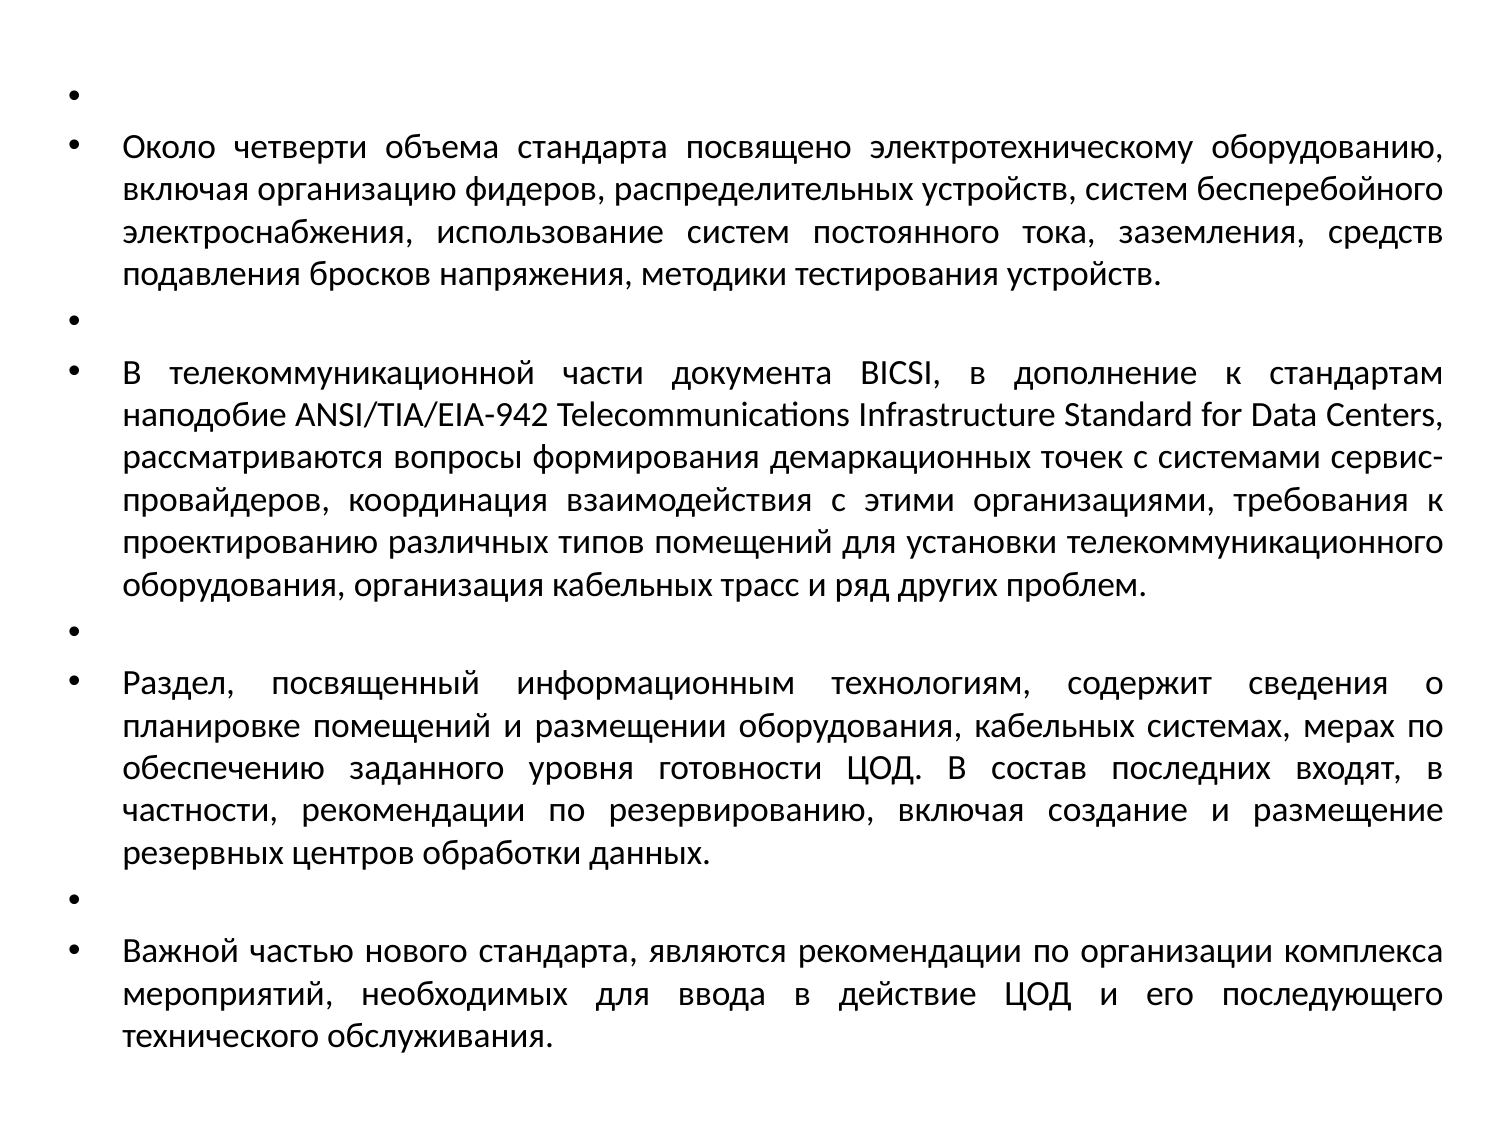

Около четверти объема стандарта посвящено электротехническому оборудованию, включая организацию фидеров, распределительных устройств, систем бесперебойного электроснабжения, использование систем постоянного тока, заземления, средств подавления бросков напряжения, методики тестирования устройств.

В телекоммуникационной части документа BICSI, в дополнение к стандартам наподобие ANSI/TIA/EIA-942 Telecommunications Infrastructure Standard for Data Centers, рассматриваются вопросы формирования демаркационных точек с системами сервис-провайдеров, координация взаимодействия с этими организациями, требования к проектированию различных типов помещений для установки телекоммуникационного оборудования, организация кабельных трасс и ряд других проблем.

Раздел, посвященный информационным технологиям, содержит сведения о планировке помещений и размещении оборудования, кабельных системах, мерах по обеспечению заданного уровня готовности ЦОД. В состав последних входят, в частности, рекомендации по резервированию, включая создание и размещение резервных центров обработки данных.

Важной частью нового стандарта, являются рекомендации по организации комплекса мероприятий, необходимых для ввода в действие ЦОД и его последующего технического обслуживания.